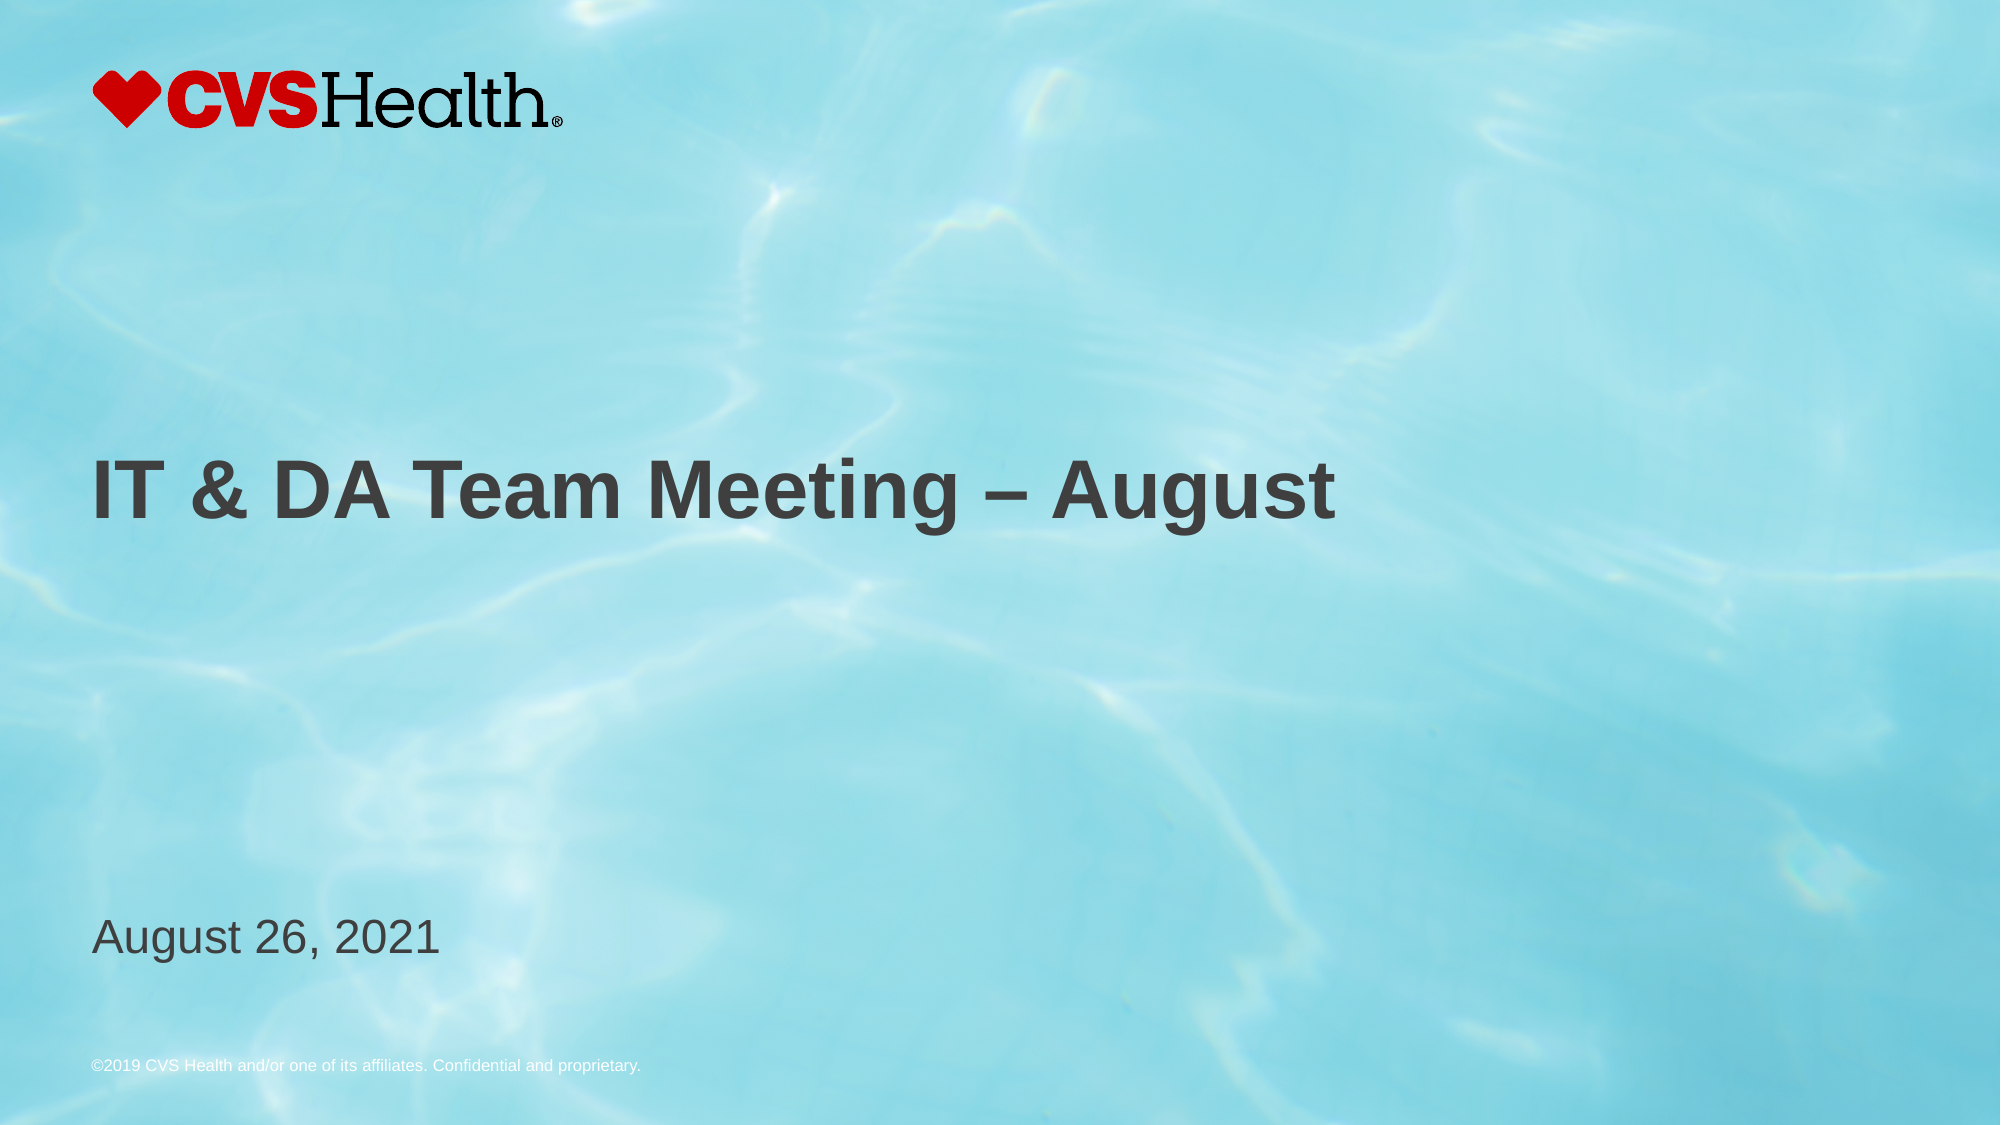

# IT & DA Team Meeting – August
August 26, 2021